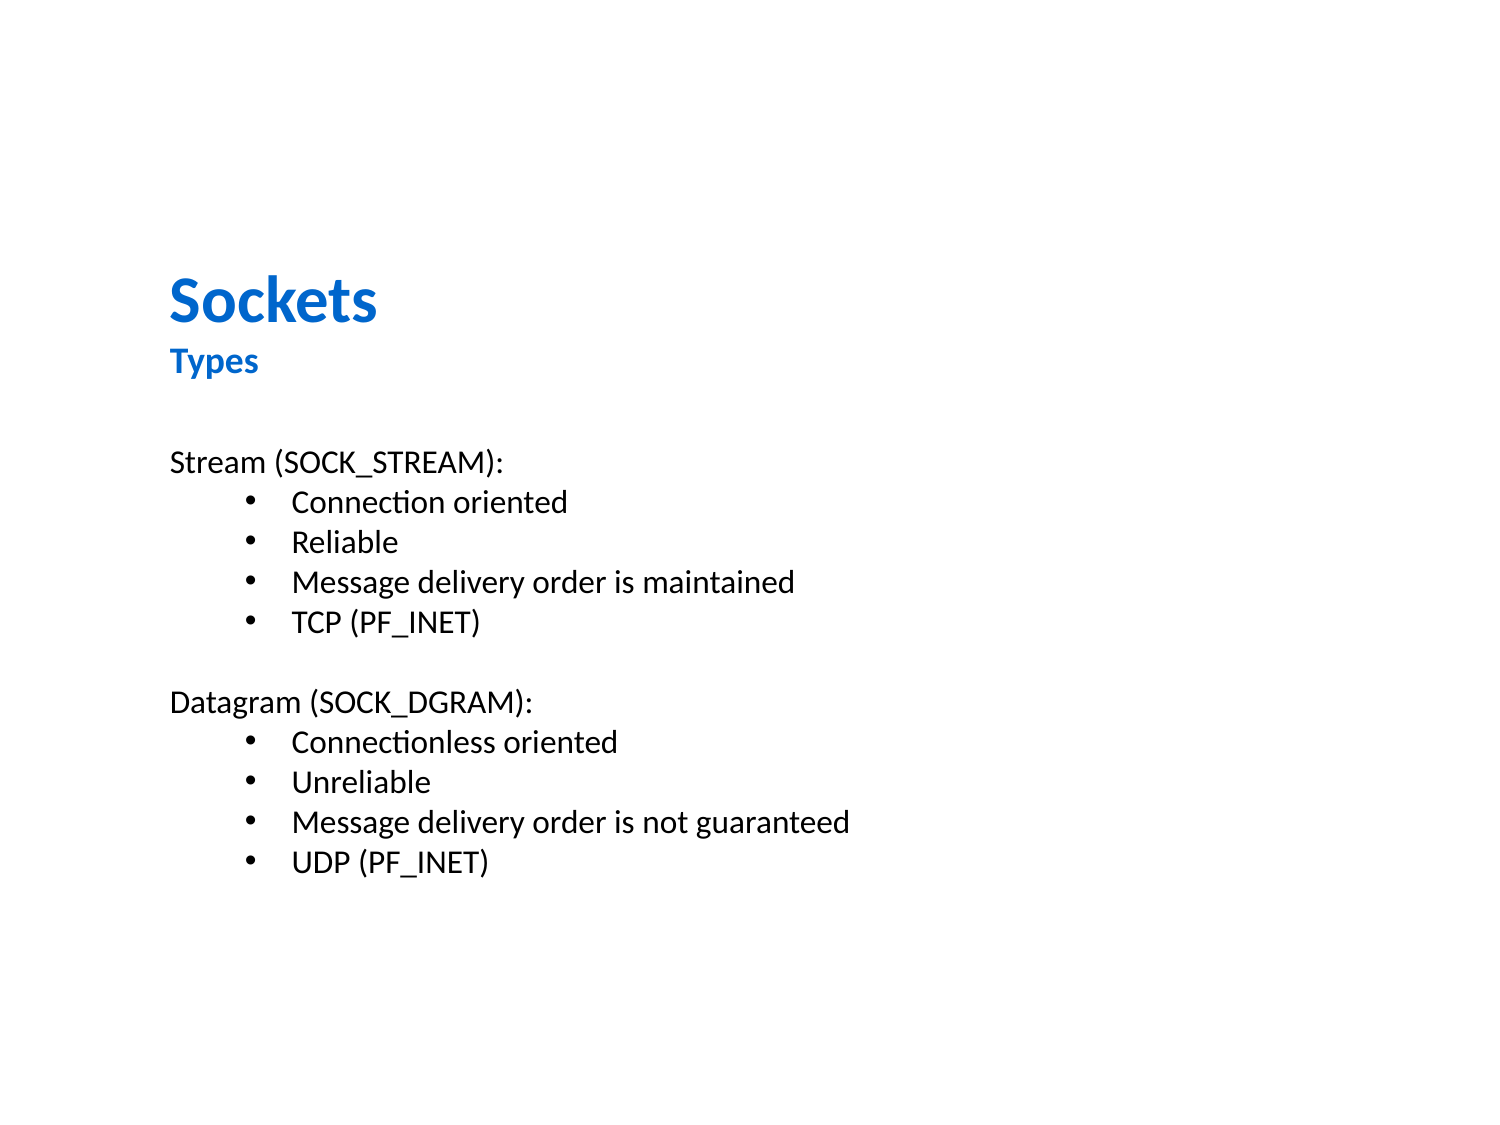

Sockets
Types

Stream (SOCK_STREAM):
Connection oriented
Reliable
Message delivery order is maintained
TCP (PF_INET)

Datagram (SOCK_DGRAM):
Connectionless oriented
Unreliable
Message delivery order is not guaranteed
UDP (PF_INET)